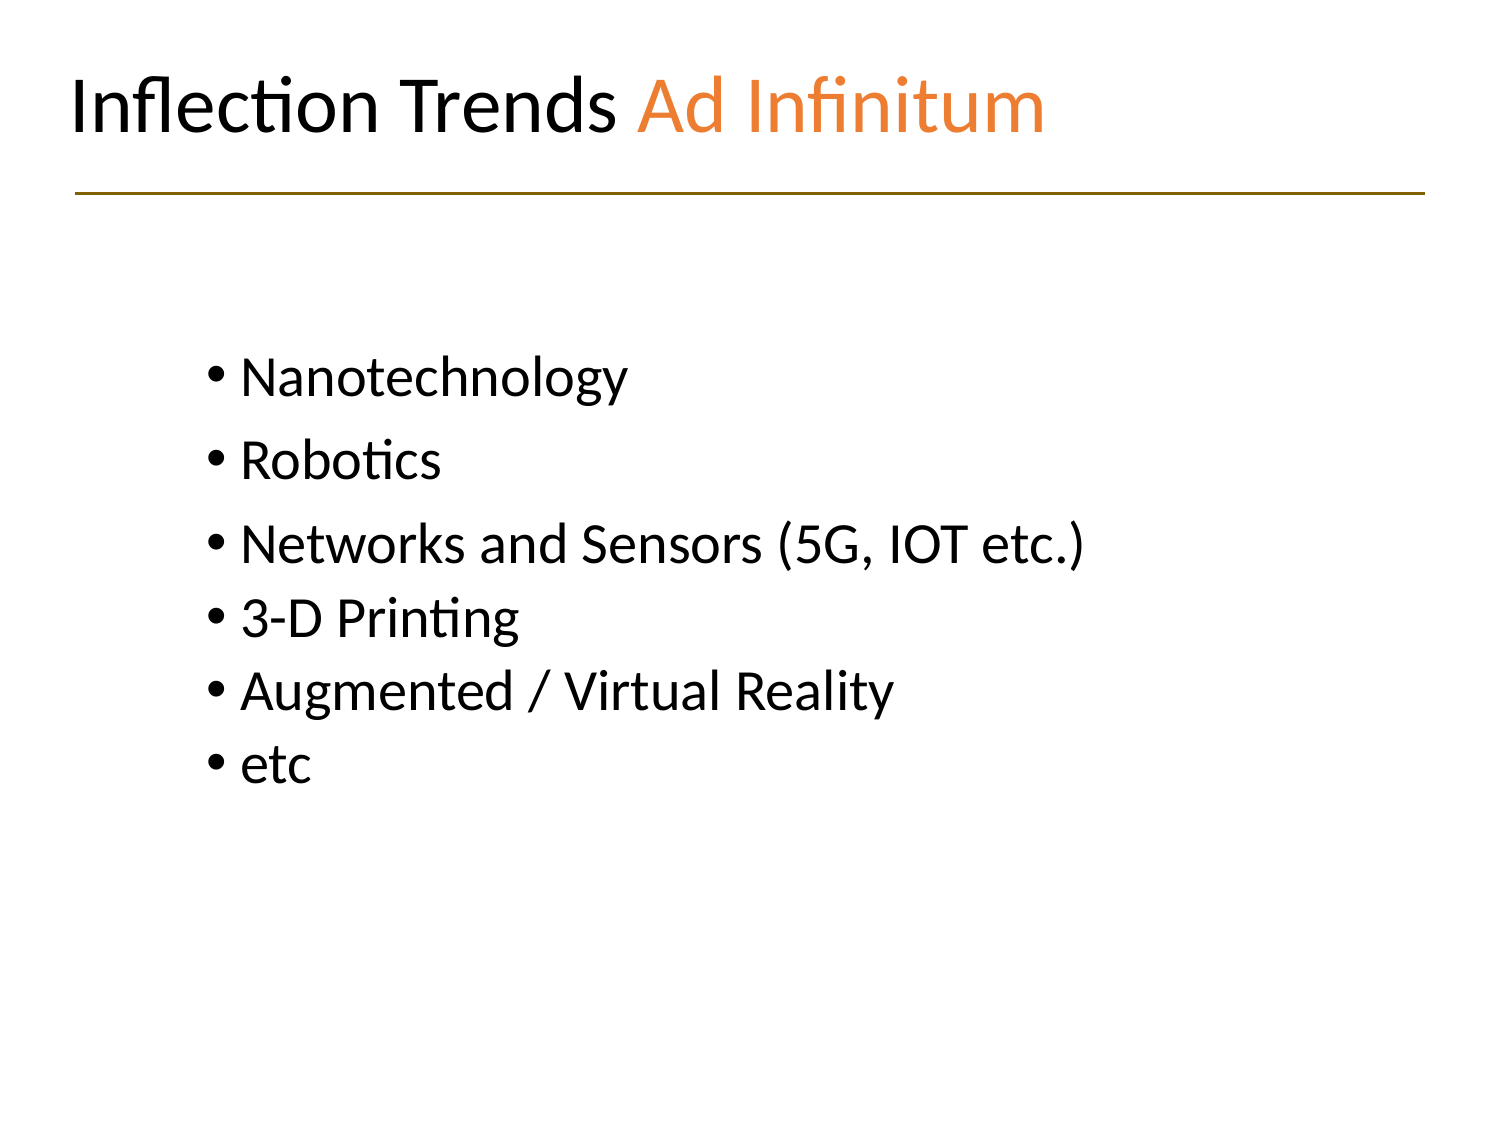

# Inflection Trends Ad Infinitum
 Nanotechnology
 Robotics
 Networks and Sensors (5G, IOT etc.)
 3-D Printing
 Augmented / Virtual Reality
 etc
27